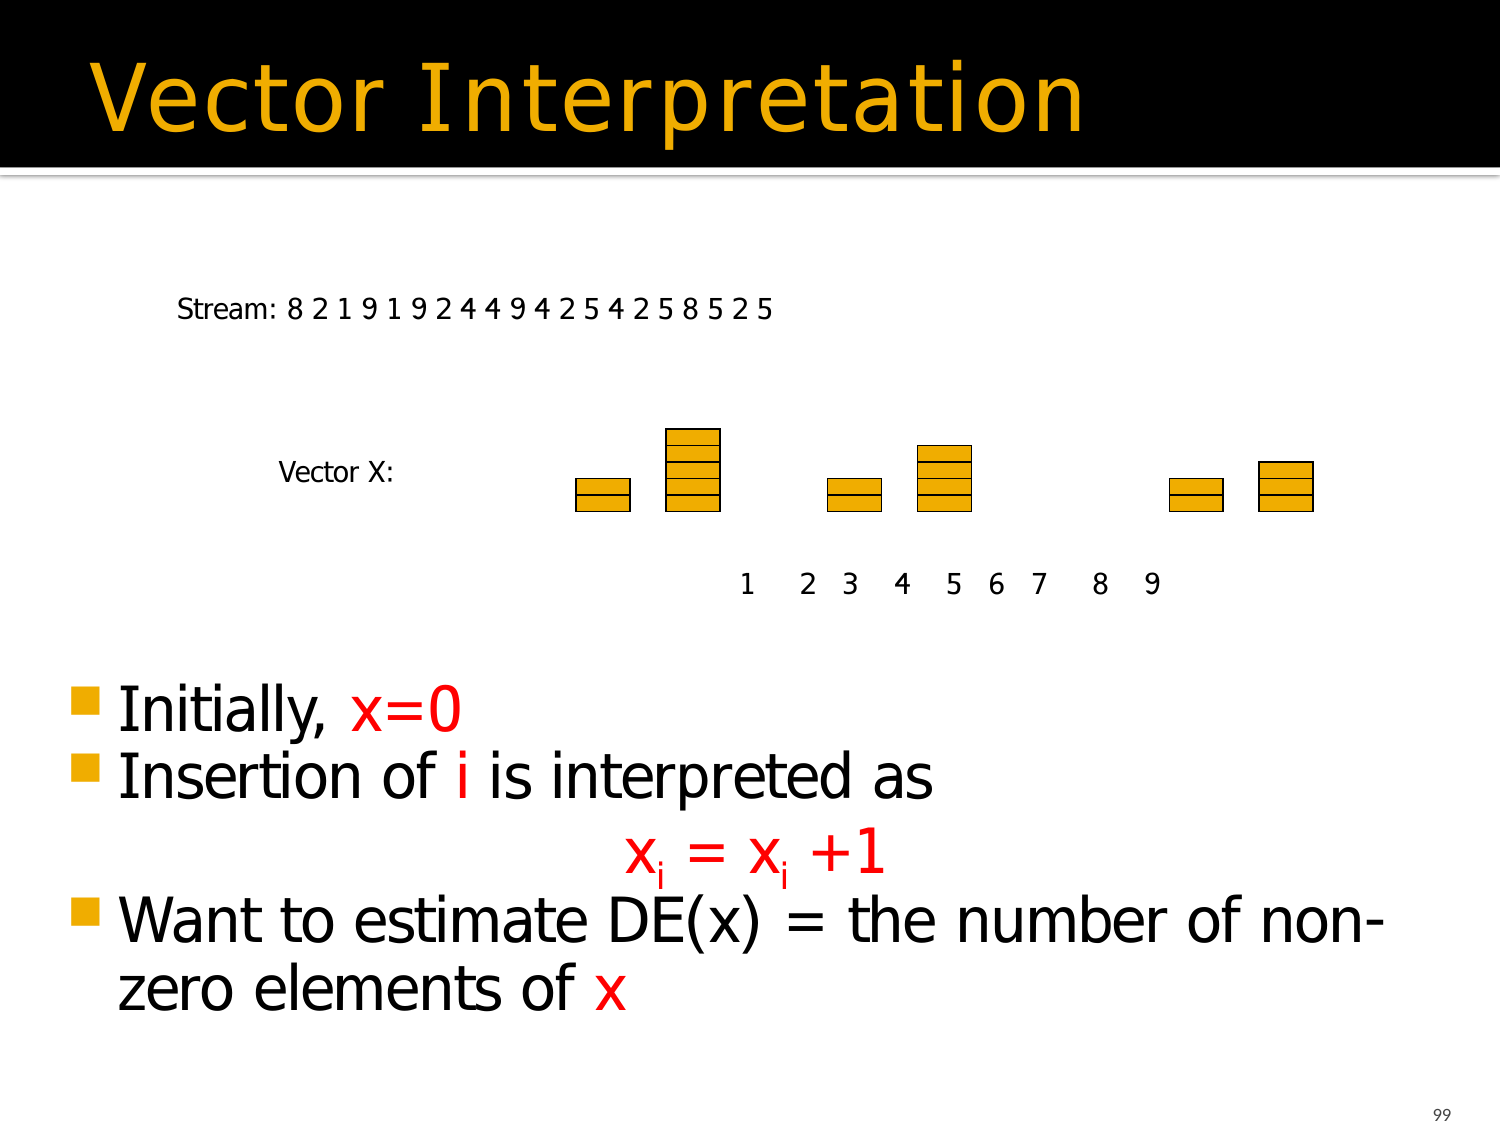

# Vector Interpretation
Stream: 8 2 1 9 1 9 2 4 4 9 4 2 5 4 2 5 8 5 2 5
Vector X:

1     2   3    4    5   6   7     8    9
Initially, x=0
Insertion of i is interpreted as
xi = xi +1
Want to estimate DE(x) = the number of non-zero elements of x
99